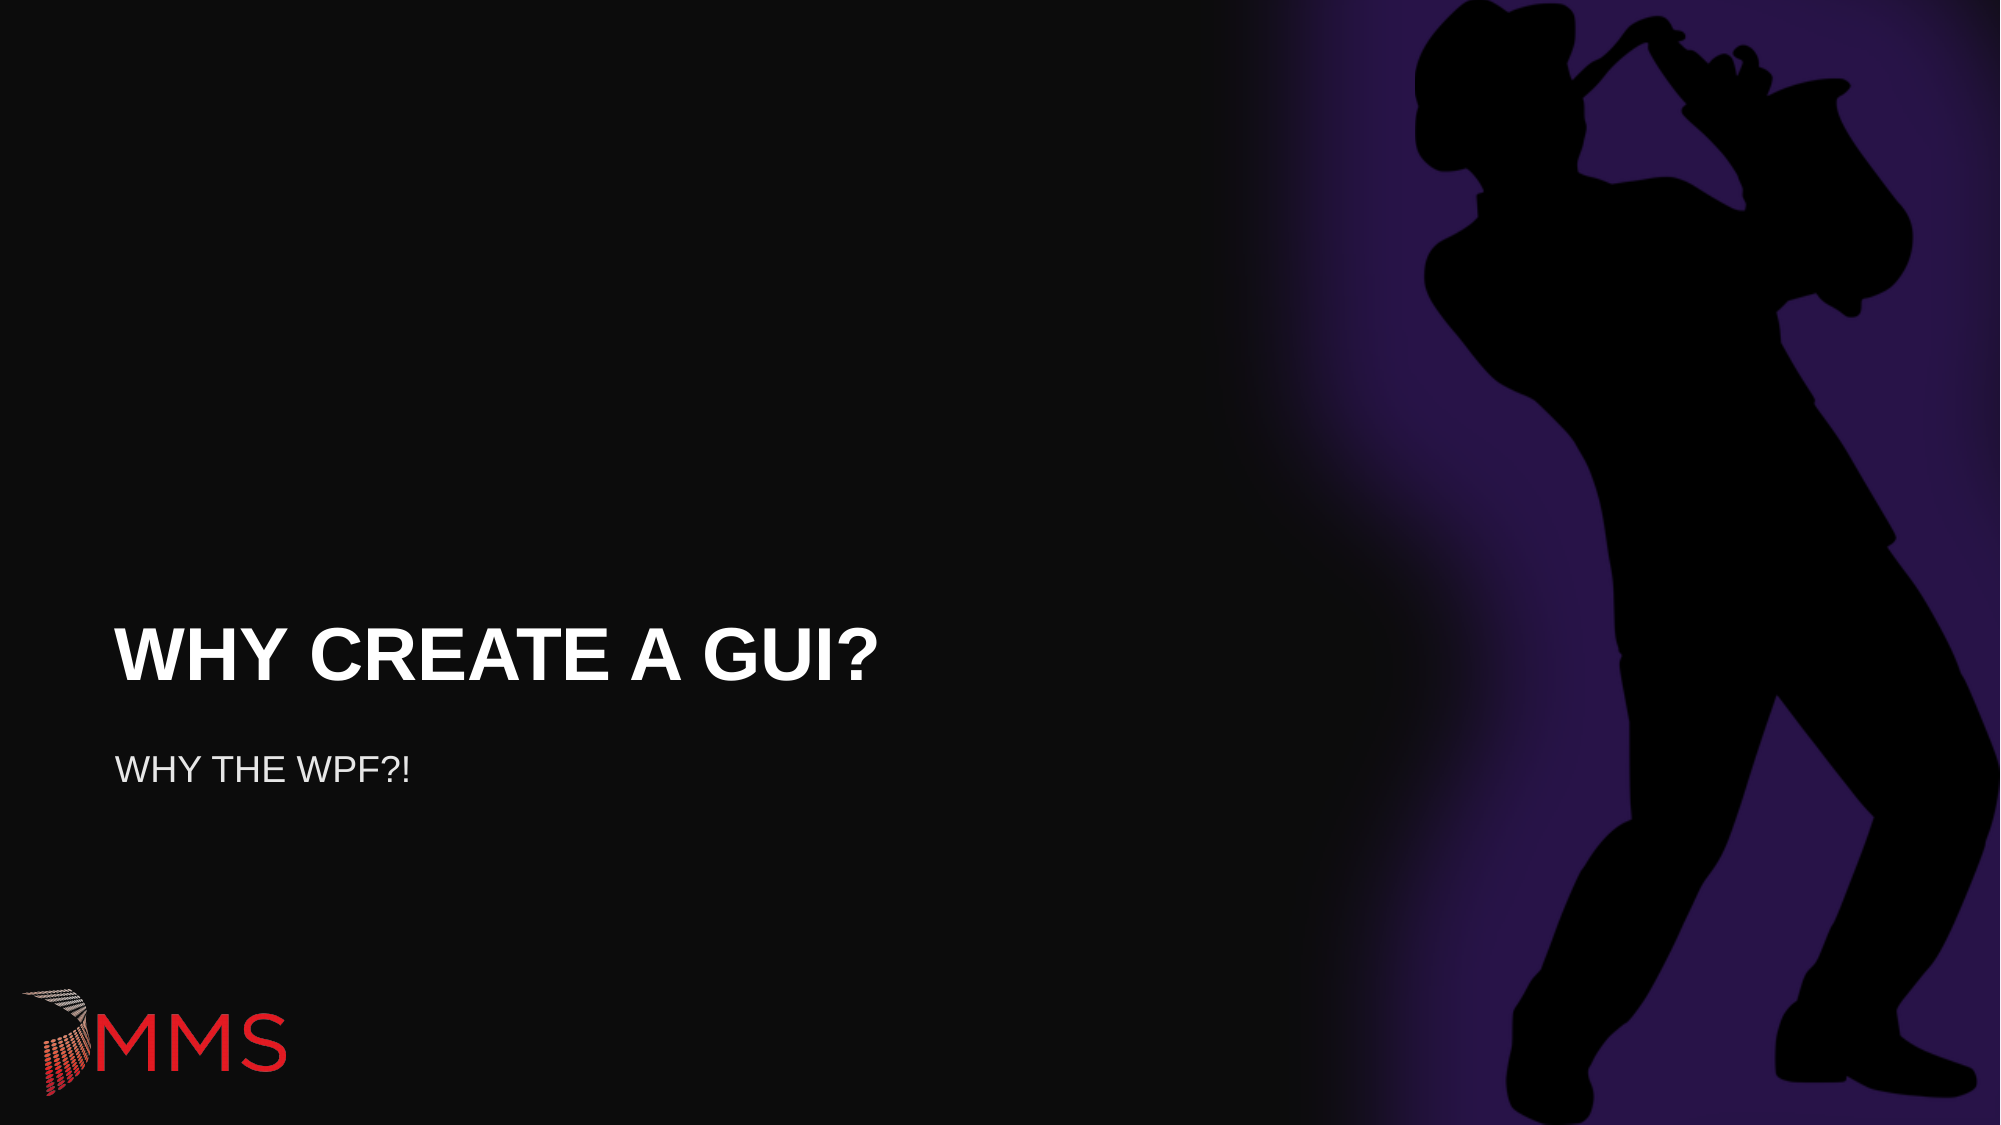

# Why Create A Gui?
WHY THE WPF?!